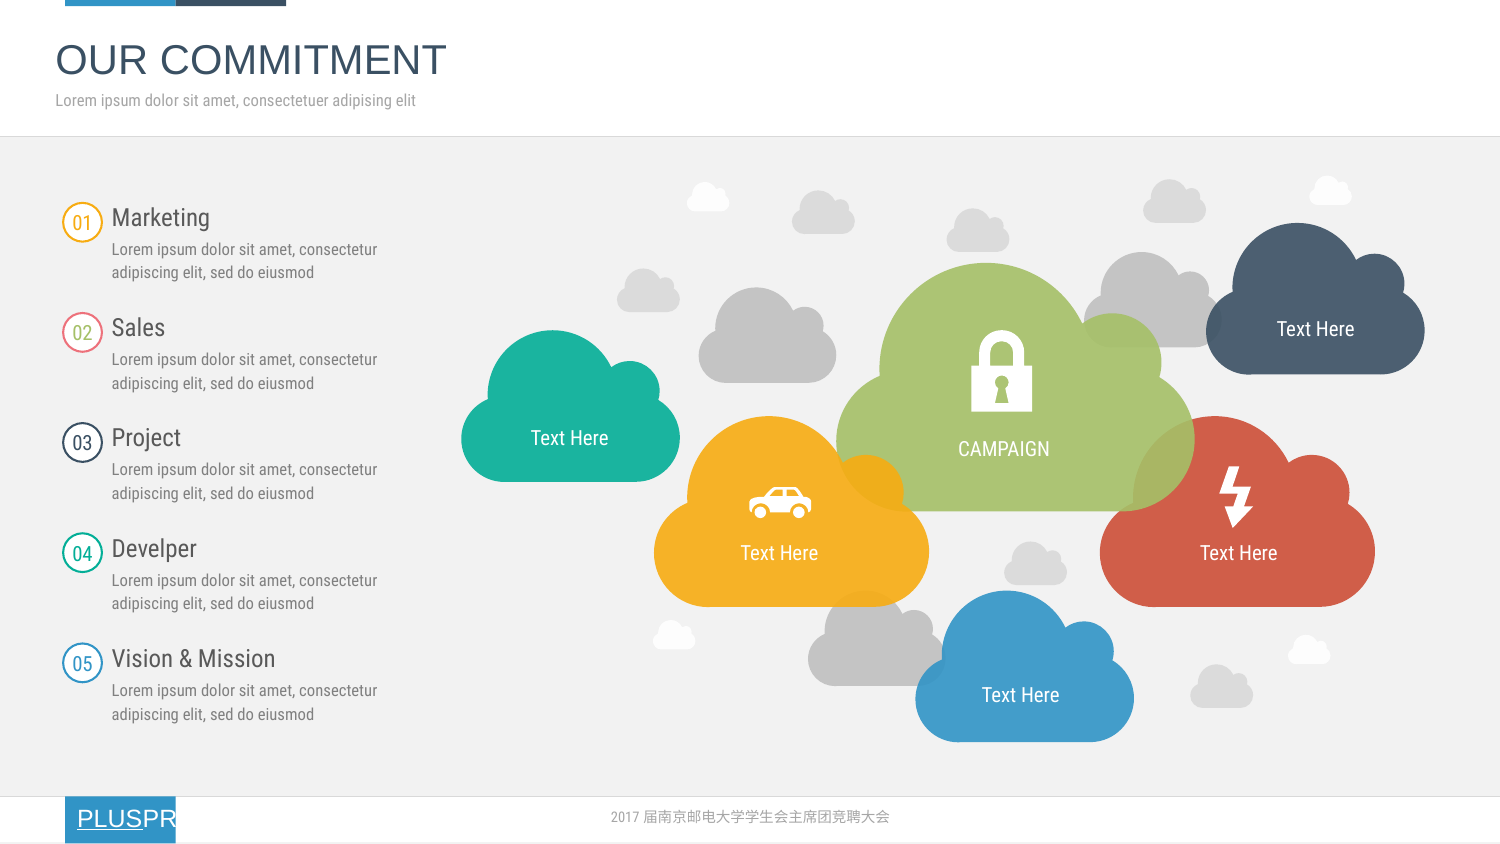

# OUR COMMITMENT
Lorem ipsum dolor sit amet, consectetuer adipising elit

Marketing
Lorem ipsum dolor sit amet, consectetur adipiscing elit, sed do eiusmod

01

Text Here
Sales
Lorem ipsum dolor sit amet, consectetur adipiscing elit, sed do eiusmod

02

Text Here
Project
Lorem ipsum dolor sit amet, consectetur adipiscing elit, sed do eiusmod

CAMPAIGN

03

Text Here
Text Here
Develper
Lorem ipsum dolor sit amet, consectetur adipiscing elit, sed do eiusmod

04

Vision & Mission
Lorem ipsum dolor sit amet, consectetur adipiscing elit, sed do eiusmod

05
Text Here